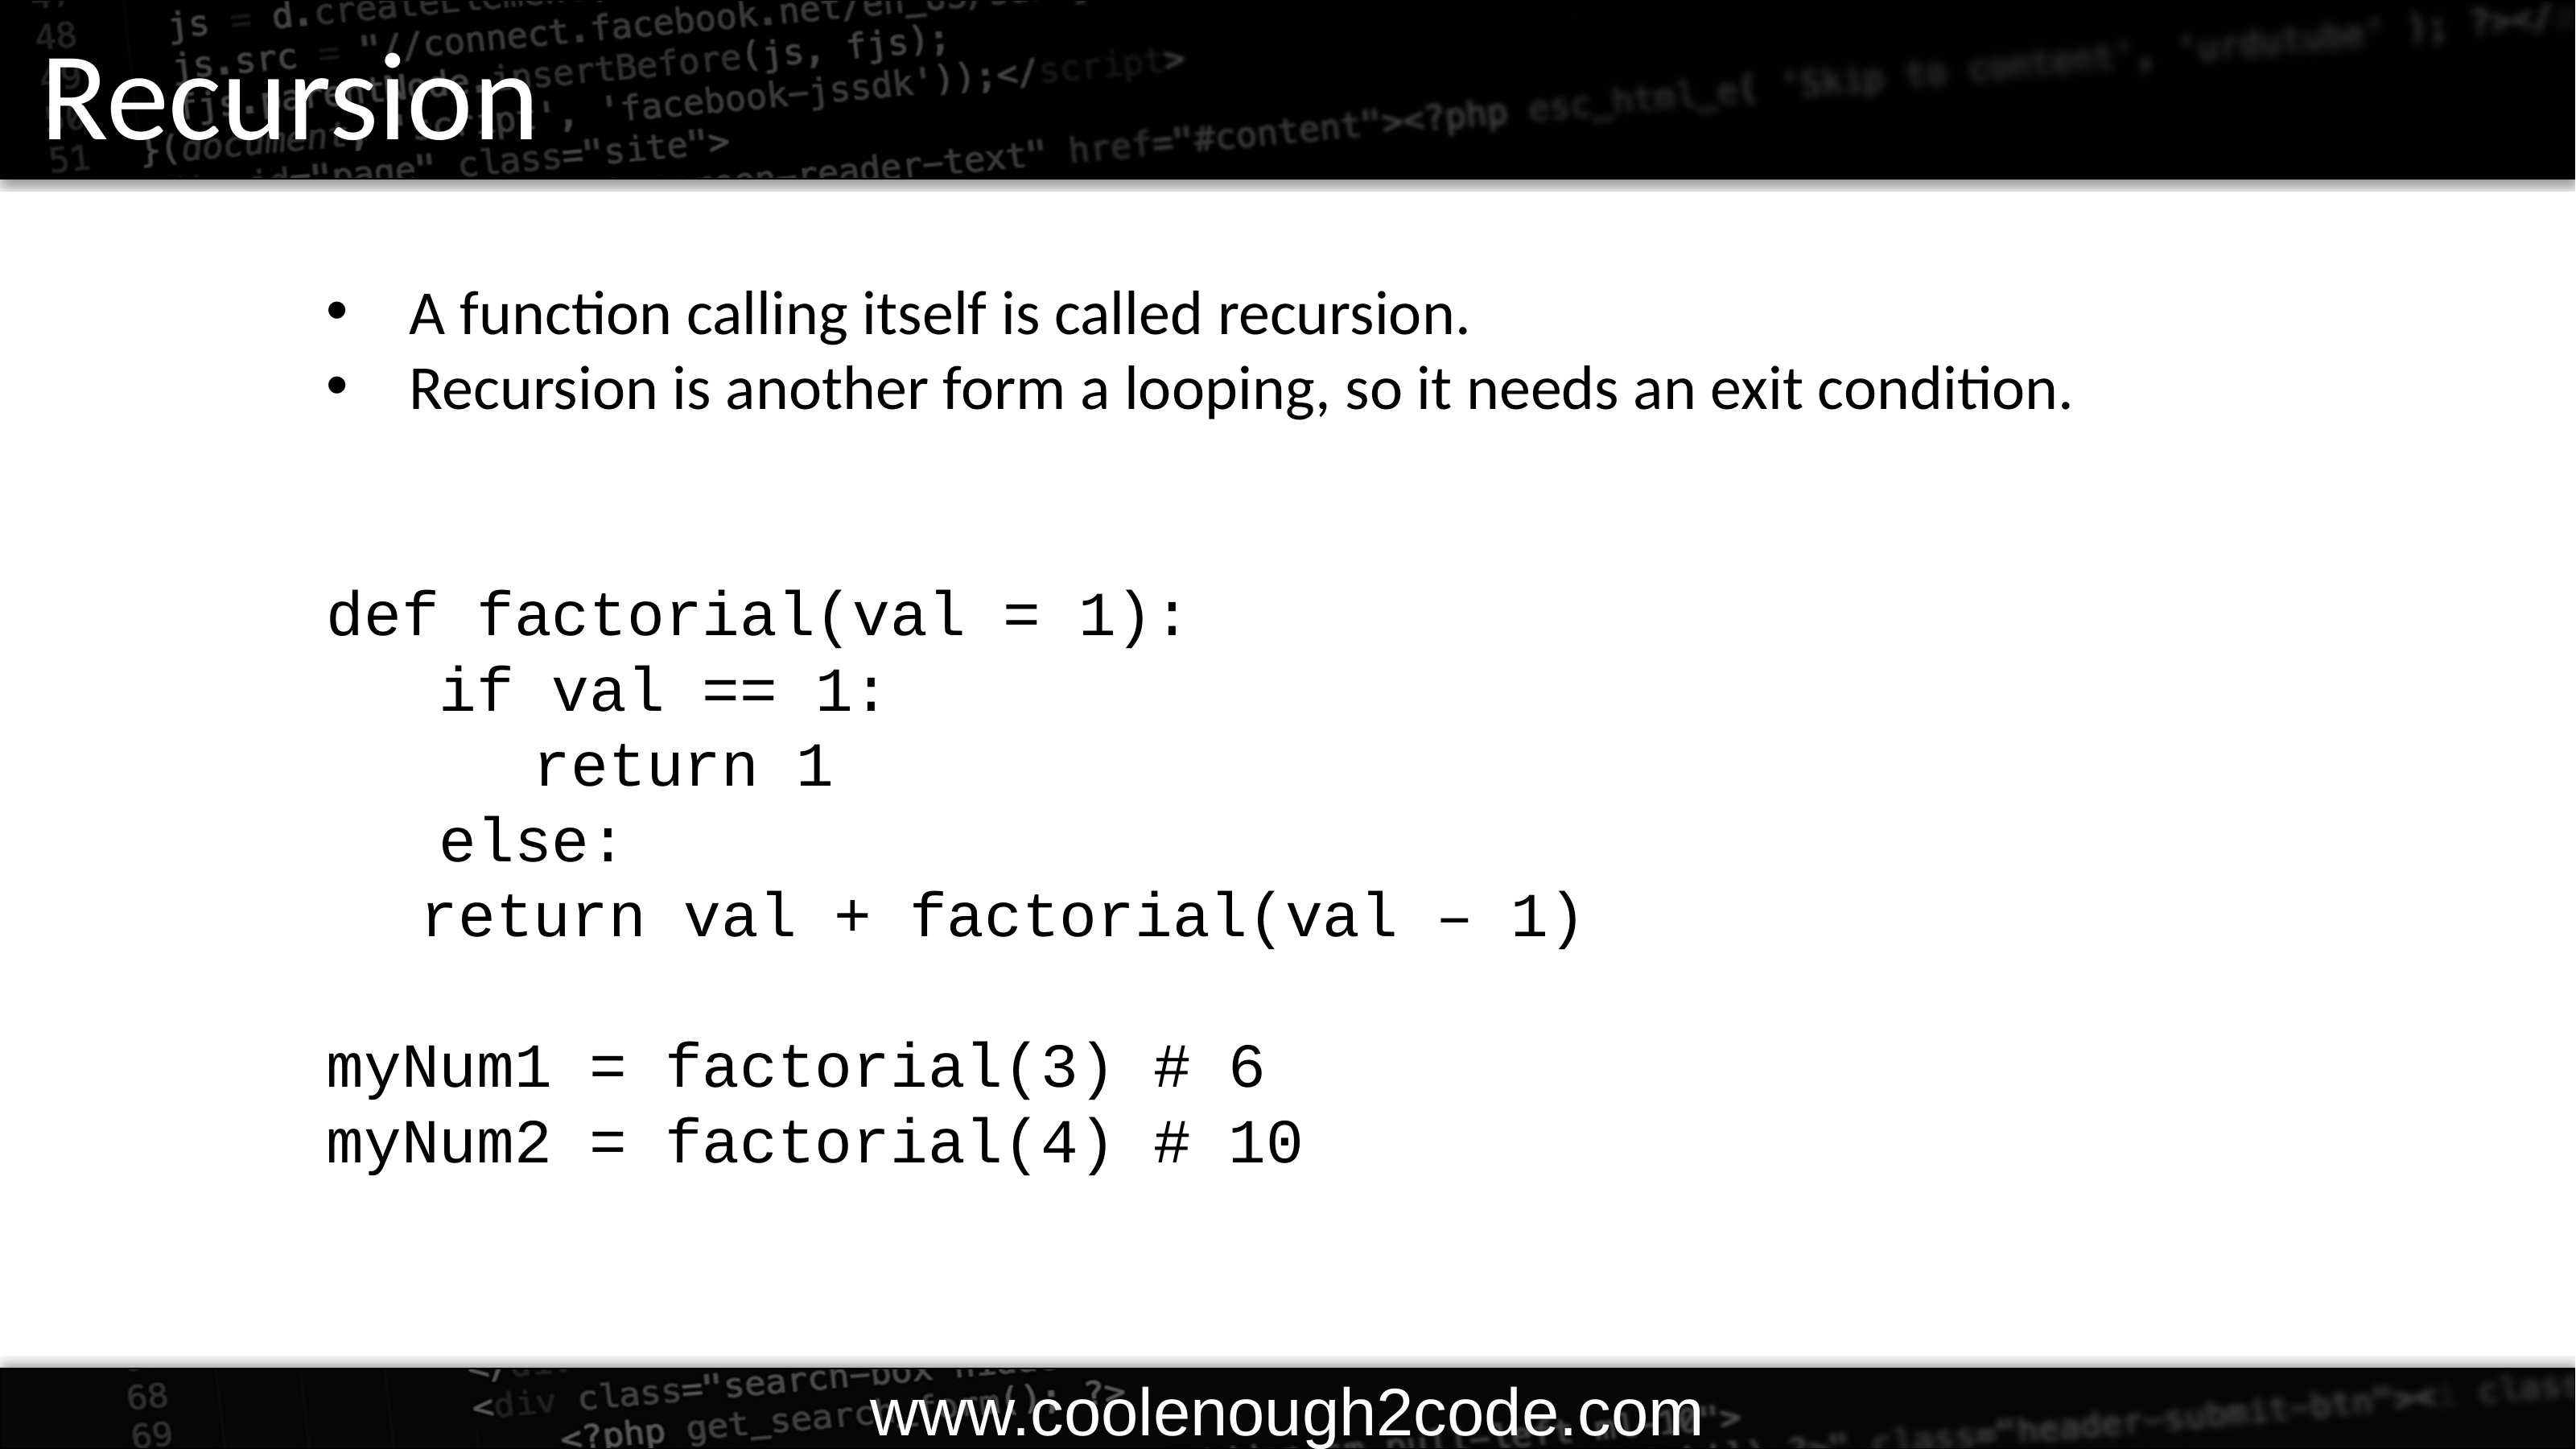

Recursion
A function calling itself is called recursion.
Recursion is another form a looping, so it needs an exit condition.

def factorial(val = 1):
   if val == 1:
		   return 1
   else:
				return val + factorial(val – 1)

myNum1 = factorial(3) # 6
myNum2 = factorial(4) # 10

www.coolenough2code.com